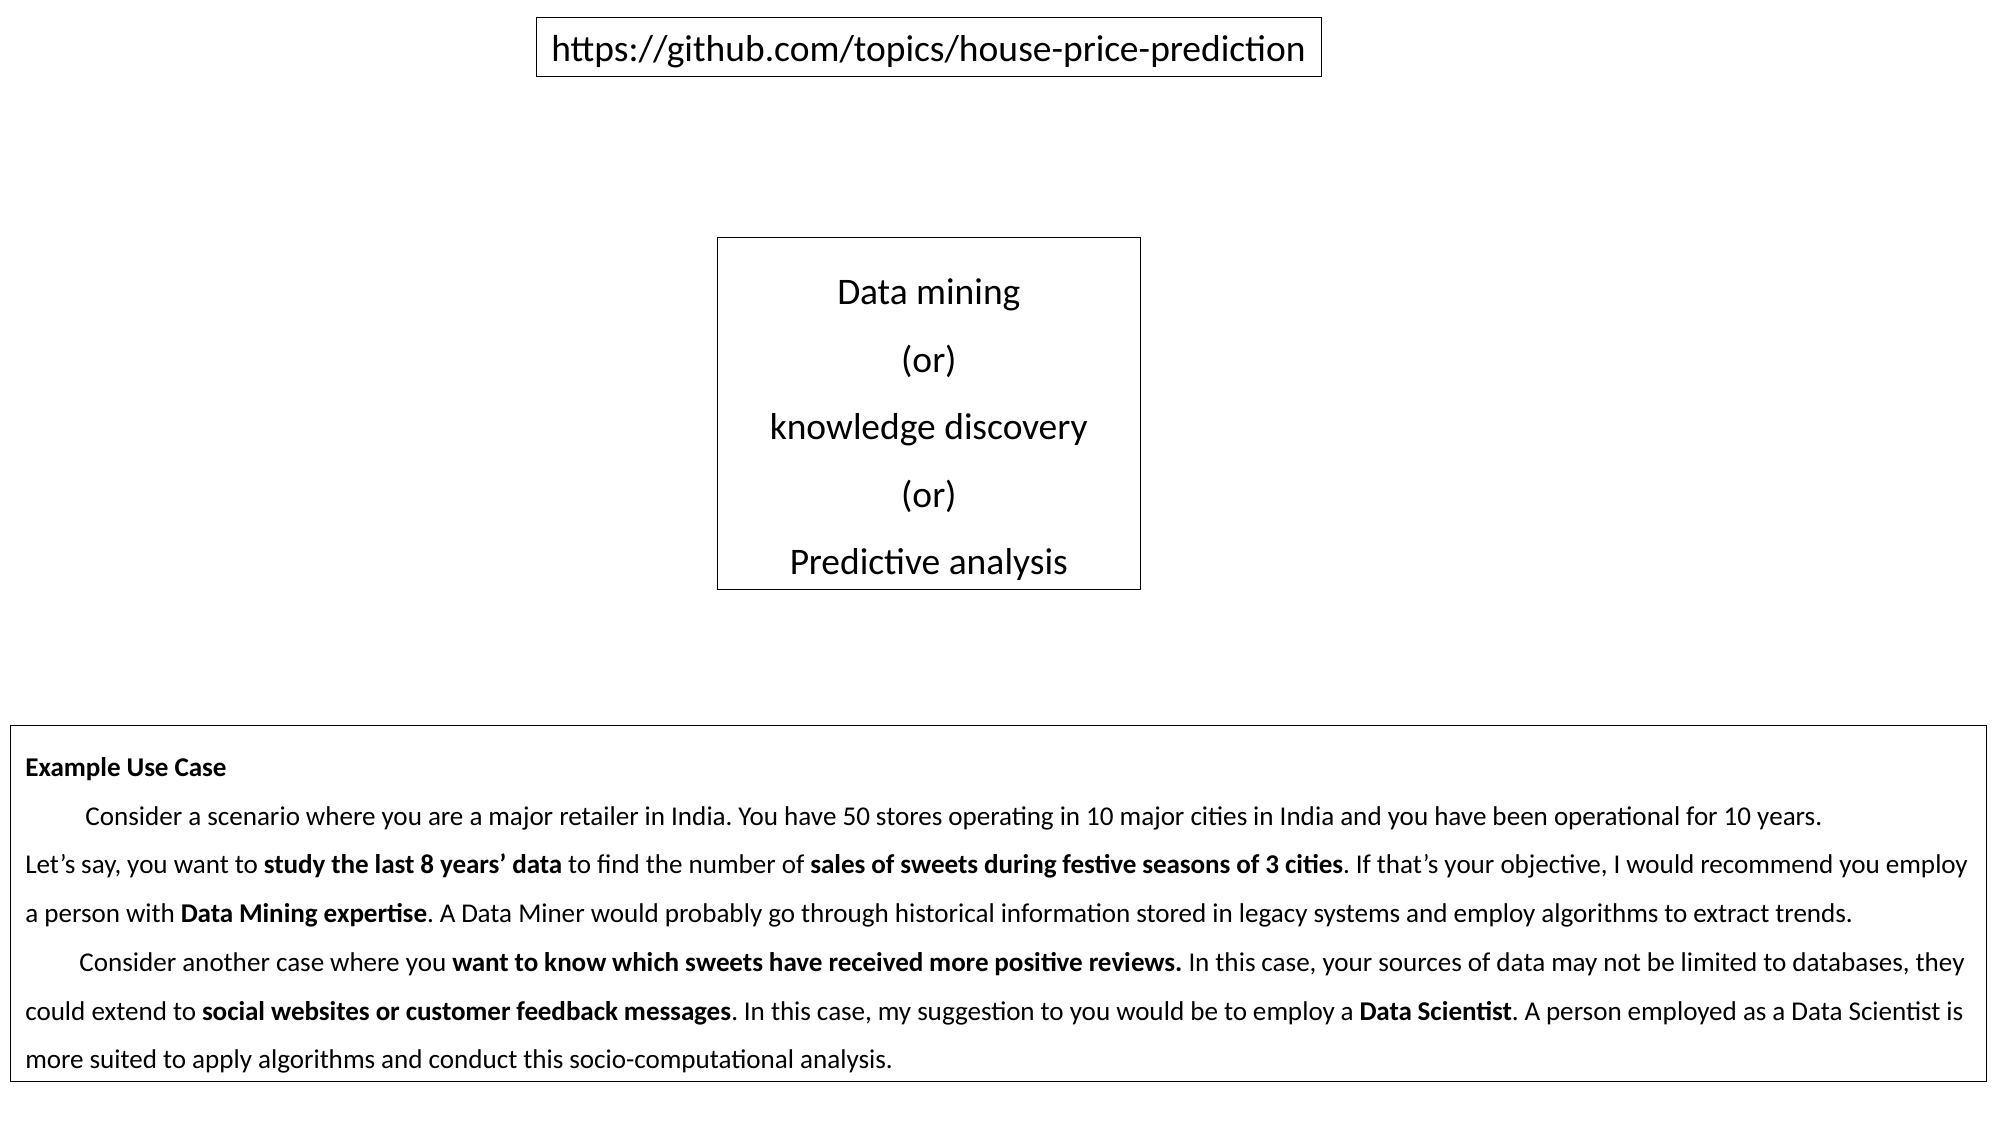

https://github.com/topics/house-price-prediction
Data mining
(or)
knowledge discovery
(or)
Predictive analysis
Example Use Case
          Consider a scenario where you are a major retailer in India. You have 50 stores operating in 10 major cities in India and you have been operational for 10 years.
Let’s say, you want to study the last 8 years’ data to find the number of sales of sweets during festive seasons of 3 cities. If that’s your objective, I would recommend you employ a person with Data Mining expertise. A Data Miner would probably go through historical information stored in legacy systems and employ algorithms to extract trends.
         Consider another case where you want to know which sweets have received more positive reviews. In this case, your sources of data may not be limited to databases, they could extend to social websites or customer feedback messages. In this case, my suggestion to you would be to employ a Data Scientist. A person employed as a Data Scientist is more suited to apply algorithms and conduct this socio-computational analysis.